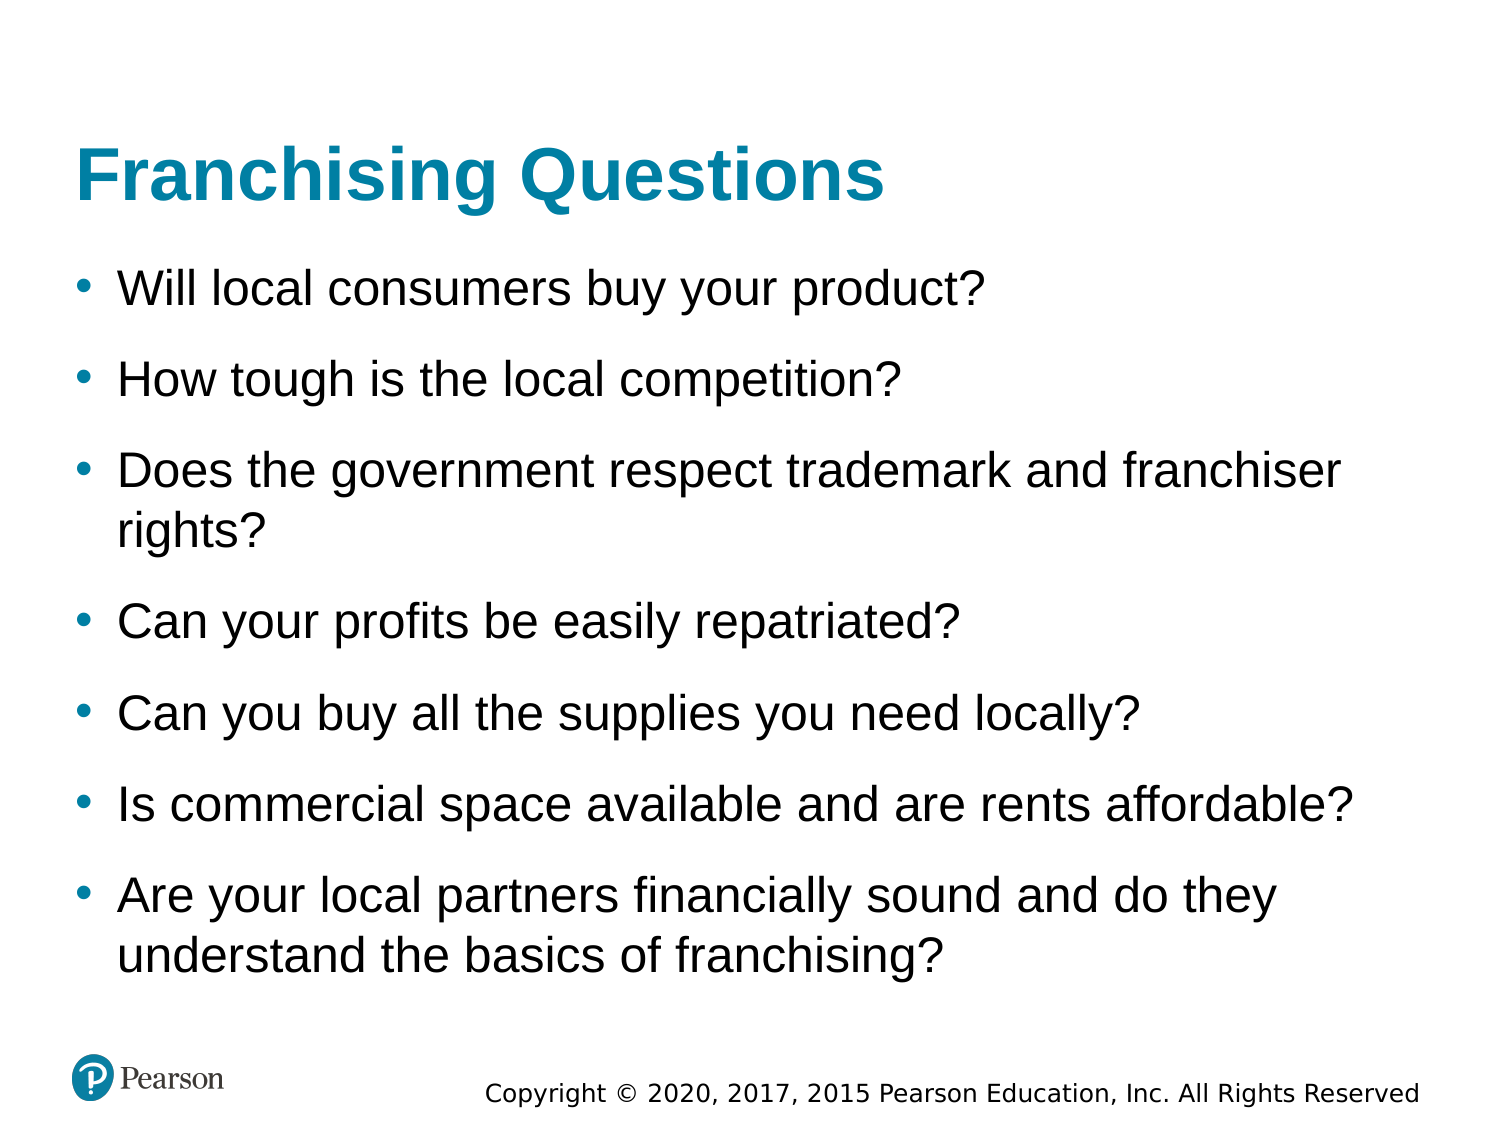

# Franchising Questions
Will local consumers buy your product?
How tough is the local competition?
Does the government respect trademark and franchiser rights?
Can your profits be easily repatriated?
Can you buy all the supplies you need locally?
Is commercial space available and are rents affordable?
Are your local partners financially sound and do they understand the basics of franchising?